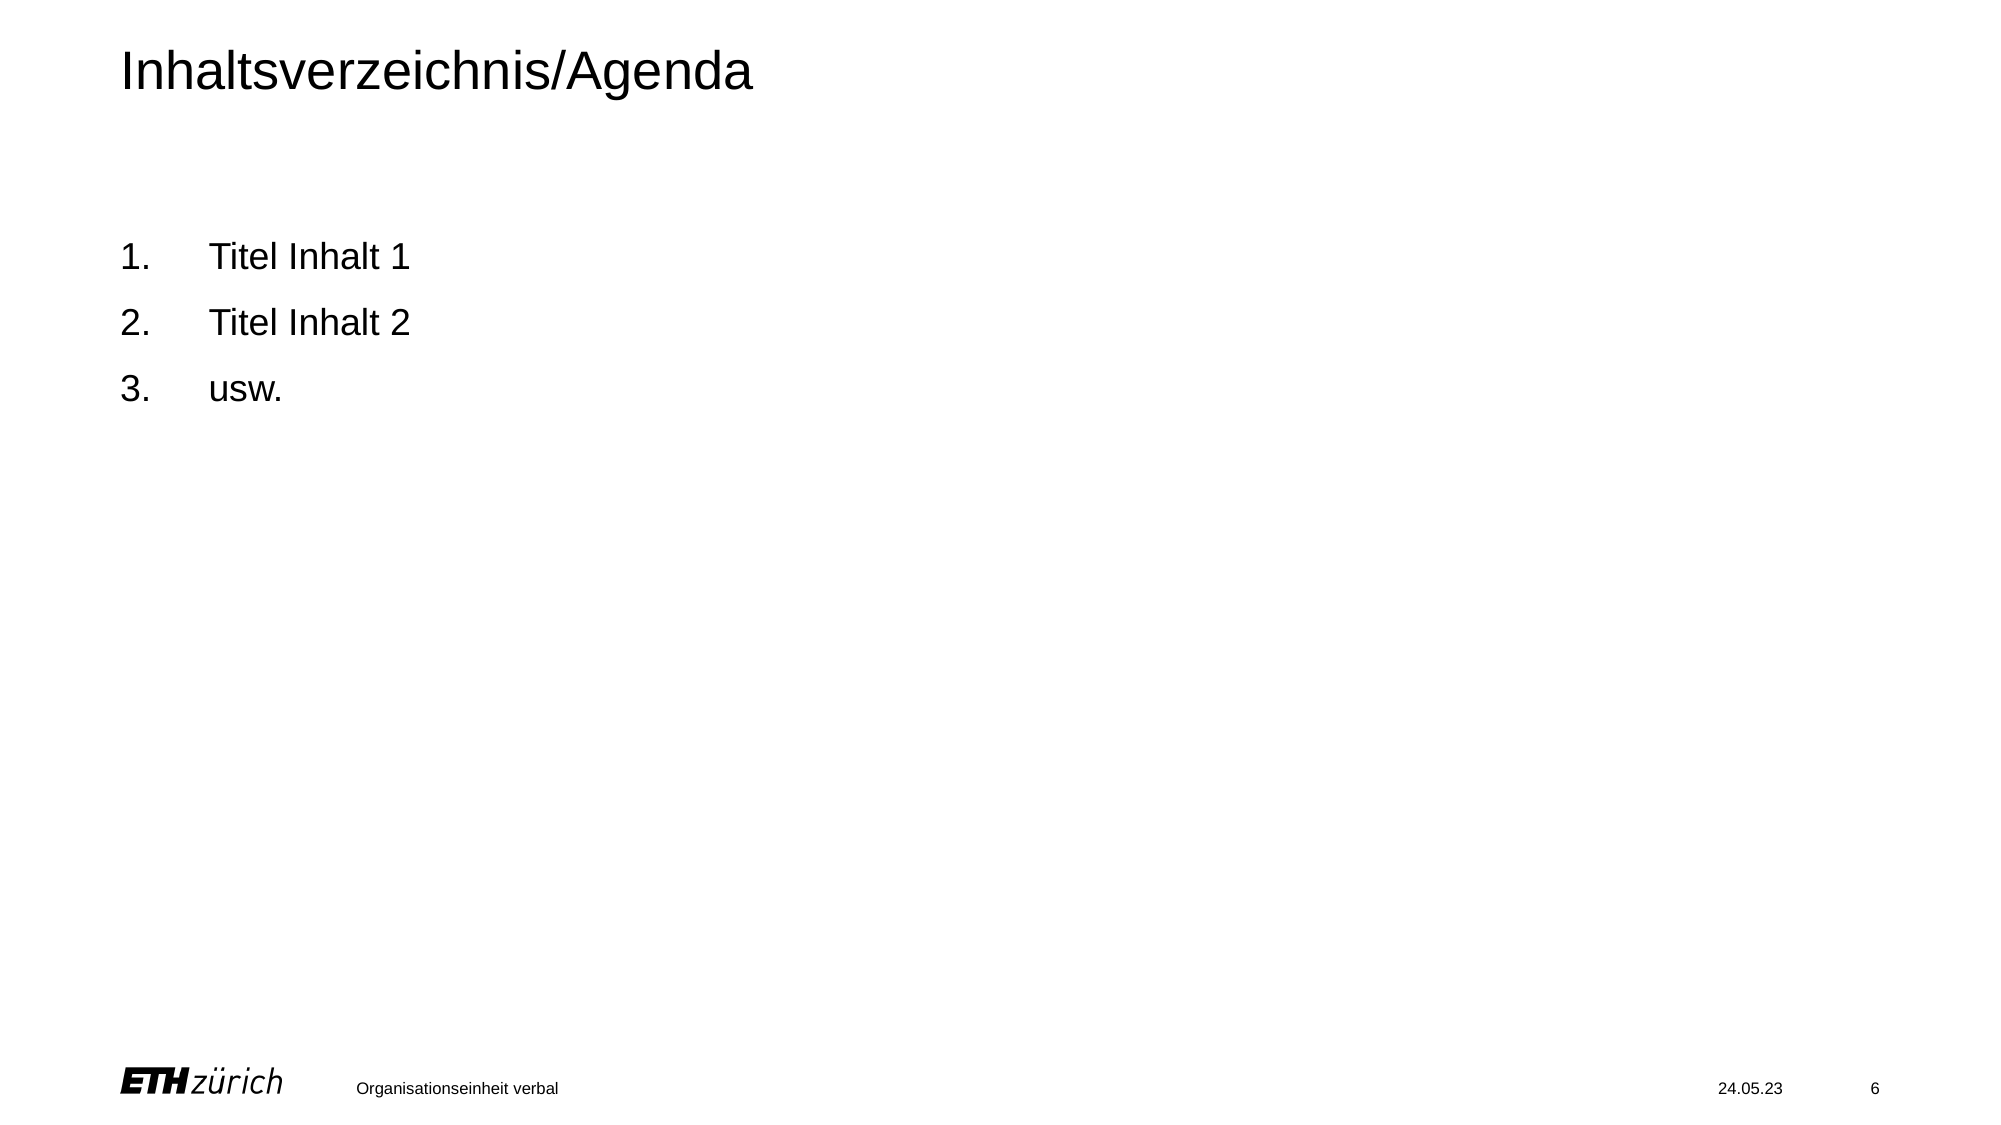

# Inhaltsverzeichnis/Agenda
Titel Inhalt 1
Titel Inhalt 2
usw.
Organisationseinheit verbal
24.05.23
6